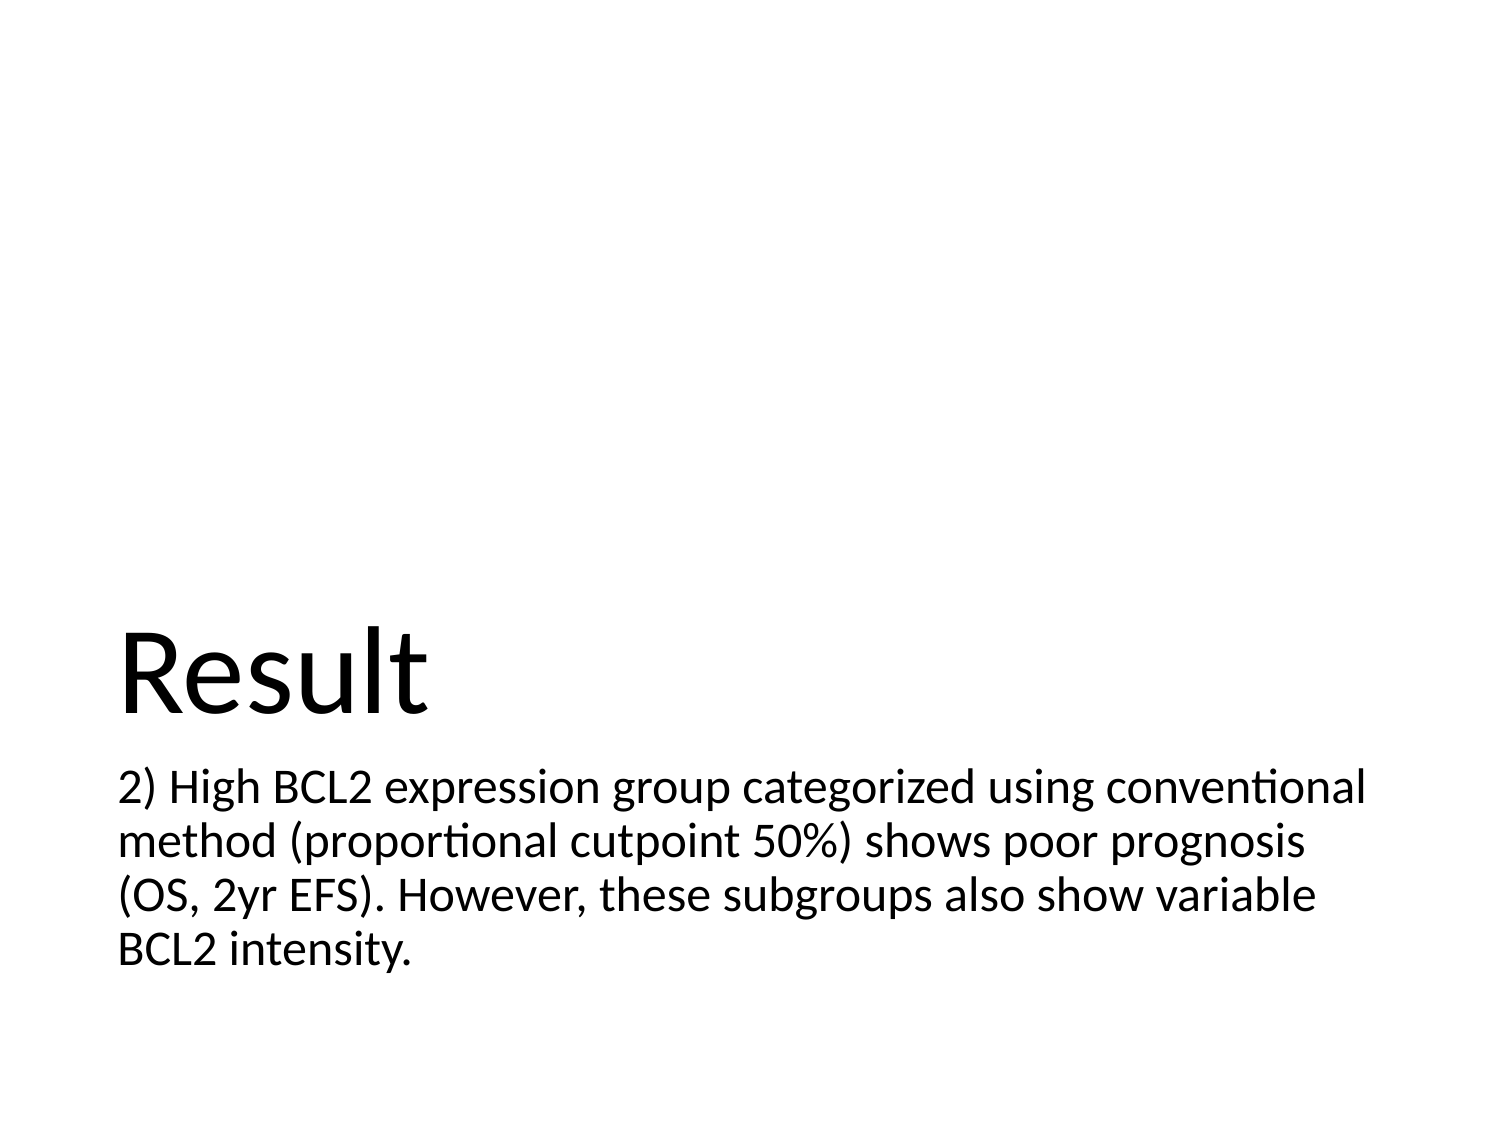

# Result
2) High BCL2 expression group categorized using conventional method (proportional cutpoint 50%) shows poor prognosis (OS, 2yr EFS). However, these subgroups also show variable BCL2 intensity.